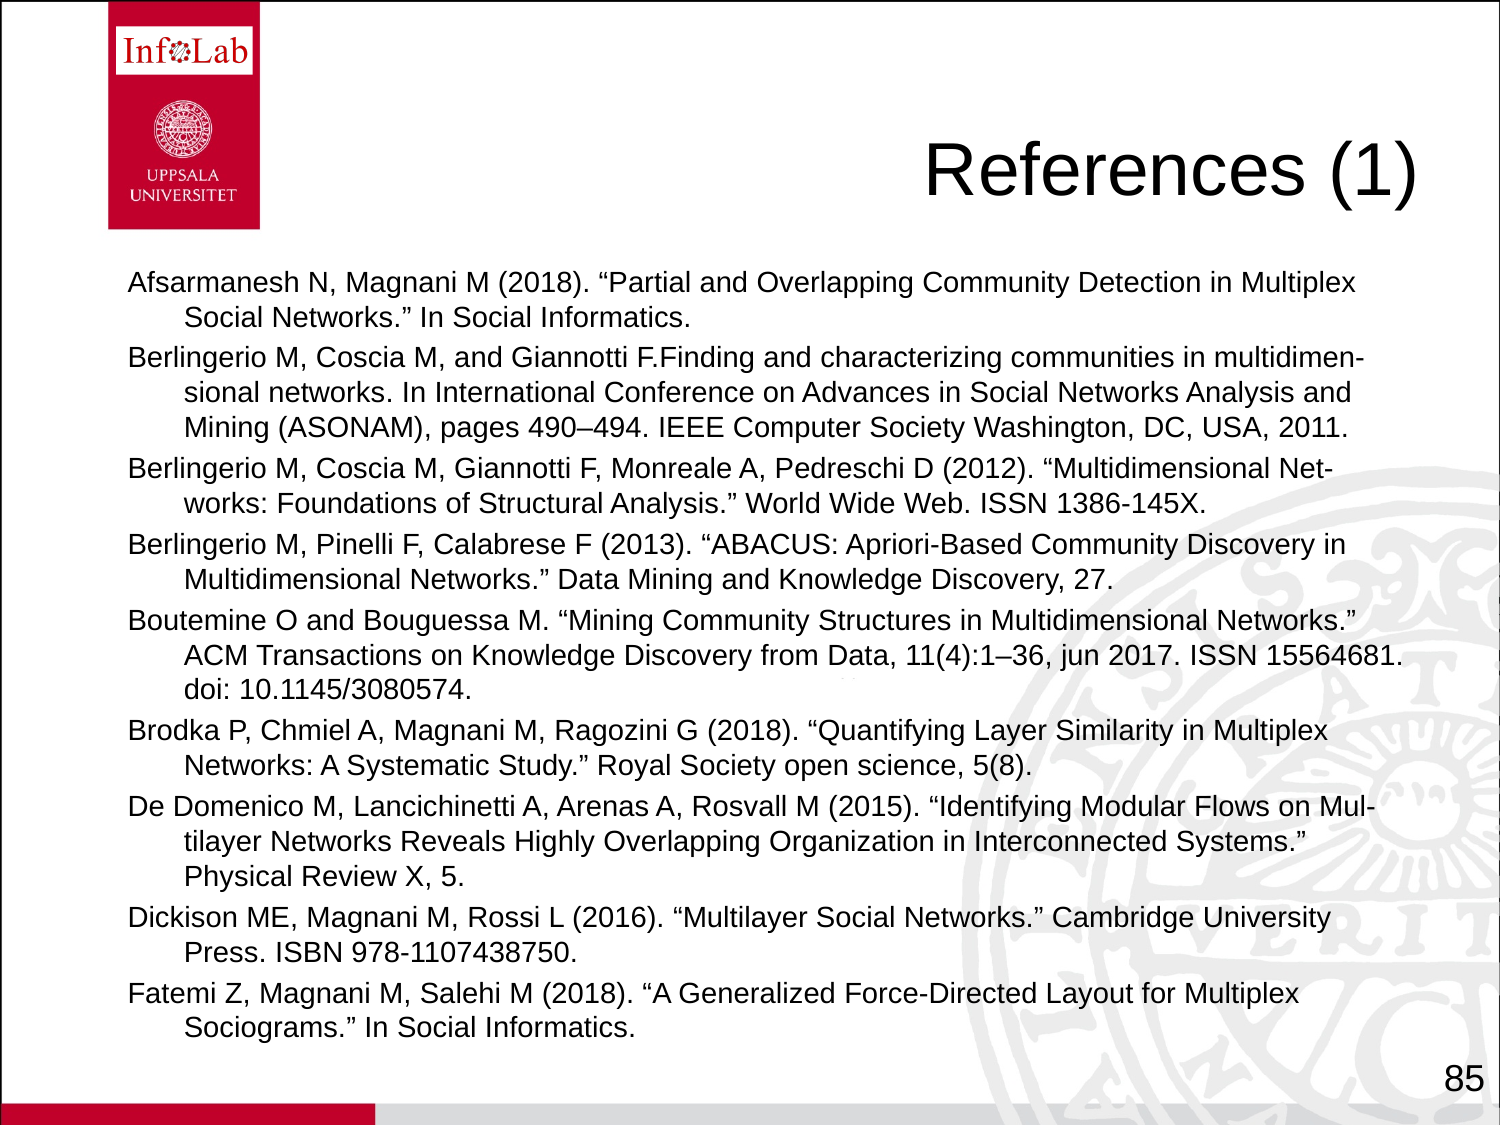

# References (1)
Afsarmanesh N, Magnani M (2018). “Partial and Overlapping Community Detection in Multiplex Social Networks.” In Social Informatics.
Berlingerio M, Coscia M, and Giannotti F.Finding and characterizing communities in multidimen- sional networks. In International Conference on Advances in Social Networks Analysis and Mining (ASONAM), pages 490–494. IEEE Computer Society Washington, DC, USA, 2011.
Berlingerio M, Coscia M, Giannotti F, Monreale A, Pedreschi D (2012). “Multidimensional Net- works: Foundations of Structural Analysis.” World Wide Web. ISSN 1386-145X.
Berlingerio M, Pinelli F, Calabrese F (2013). “ABACUS: Apriori-Based Community Discovery in Multidimensional Networks.” Data Mining and Knowledge Discovery, 27.
Boutemine O and Bouguessa M. “Mining Community Structures in Multidimensional Networks.” ACM Transactions on Knowledge Discovery from Data, 11(4):1–36, jun 2017. ISSN 15564681. doi: 10.1145/3080574.
Brodka P, Chmiel A, Magnani M, Ragozini G (2018). “Quantifying Layer Similarity in Multiplex Networks: A Systematic Study.” Royal Society open science, 5(8).
De Domenico M, Lancichinetti A, Arenas A, Rosvall M (2015). “Identifying Modular Flows on Mul- tilayer Networks Reveals Highly Overlapping Organization in Interconnected Systems.” Physical Review X, 5.
Dickison ME, Magnani M, Rossi L (2016). “Multilayer Social Networks.” Cambridge University Press. ISBN 978-1107438750.
Fatemi Z, Magnani M, Salehi M (2018). “A Generalized Force-Directed Layout for Multiplex Sociograms.” In Social Informatics.